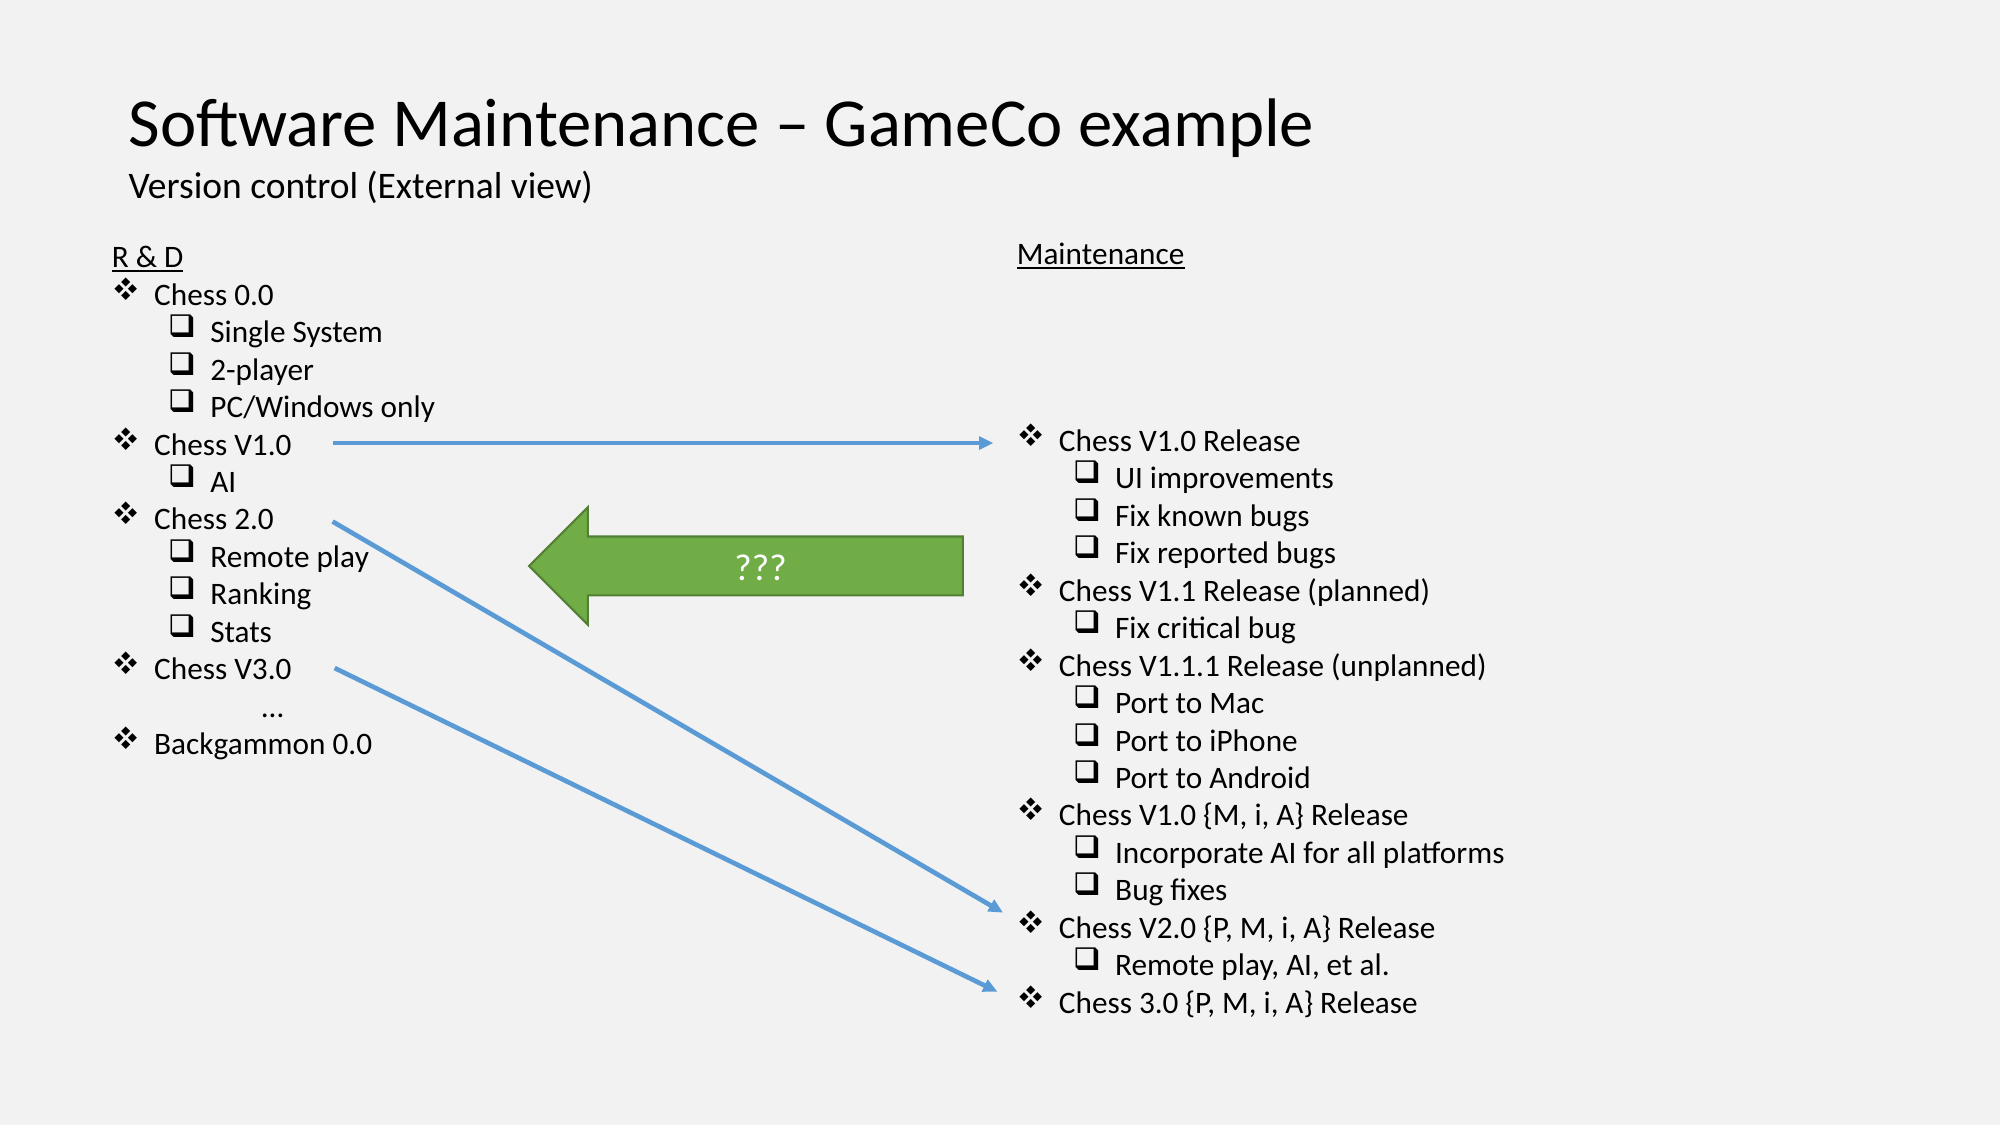

Software Maintenance – GameCo example
Version control (External view)
Maintenance

Chess V1.0 Release
UI improvements
Fix known bugs
Fix reported bugs
Chess V1.1 Release (planned)
Fix critical bug
Chess V1.1.1 Release (unplanned)
Port to Mac
Port to iPhone
Port to Android
Chess V1.0 {M, i, A} Release
Incorporate AI for all platforms
Bug fixes
Chess V2.0 {P, M, i, A} Release
Remote play, AI, et al.
Chess 3.0 {P, M, i, A} Release
R & D
Chess 0.0
Single System
2-player
PC/Windows only
Chess V1.0
AI
Chess 2.0
Remote play
Ranking
Stats
Chess V3.0
	…
Backgammon 0.0
???